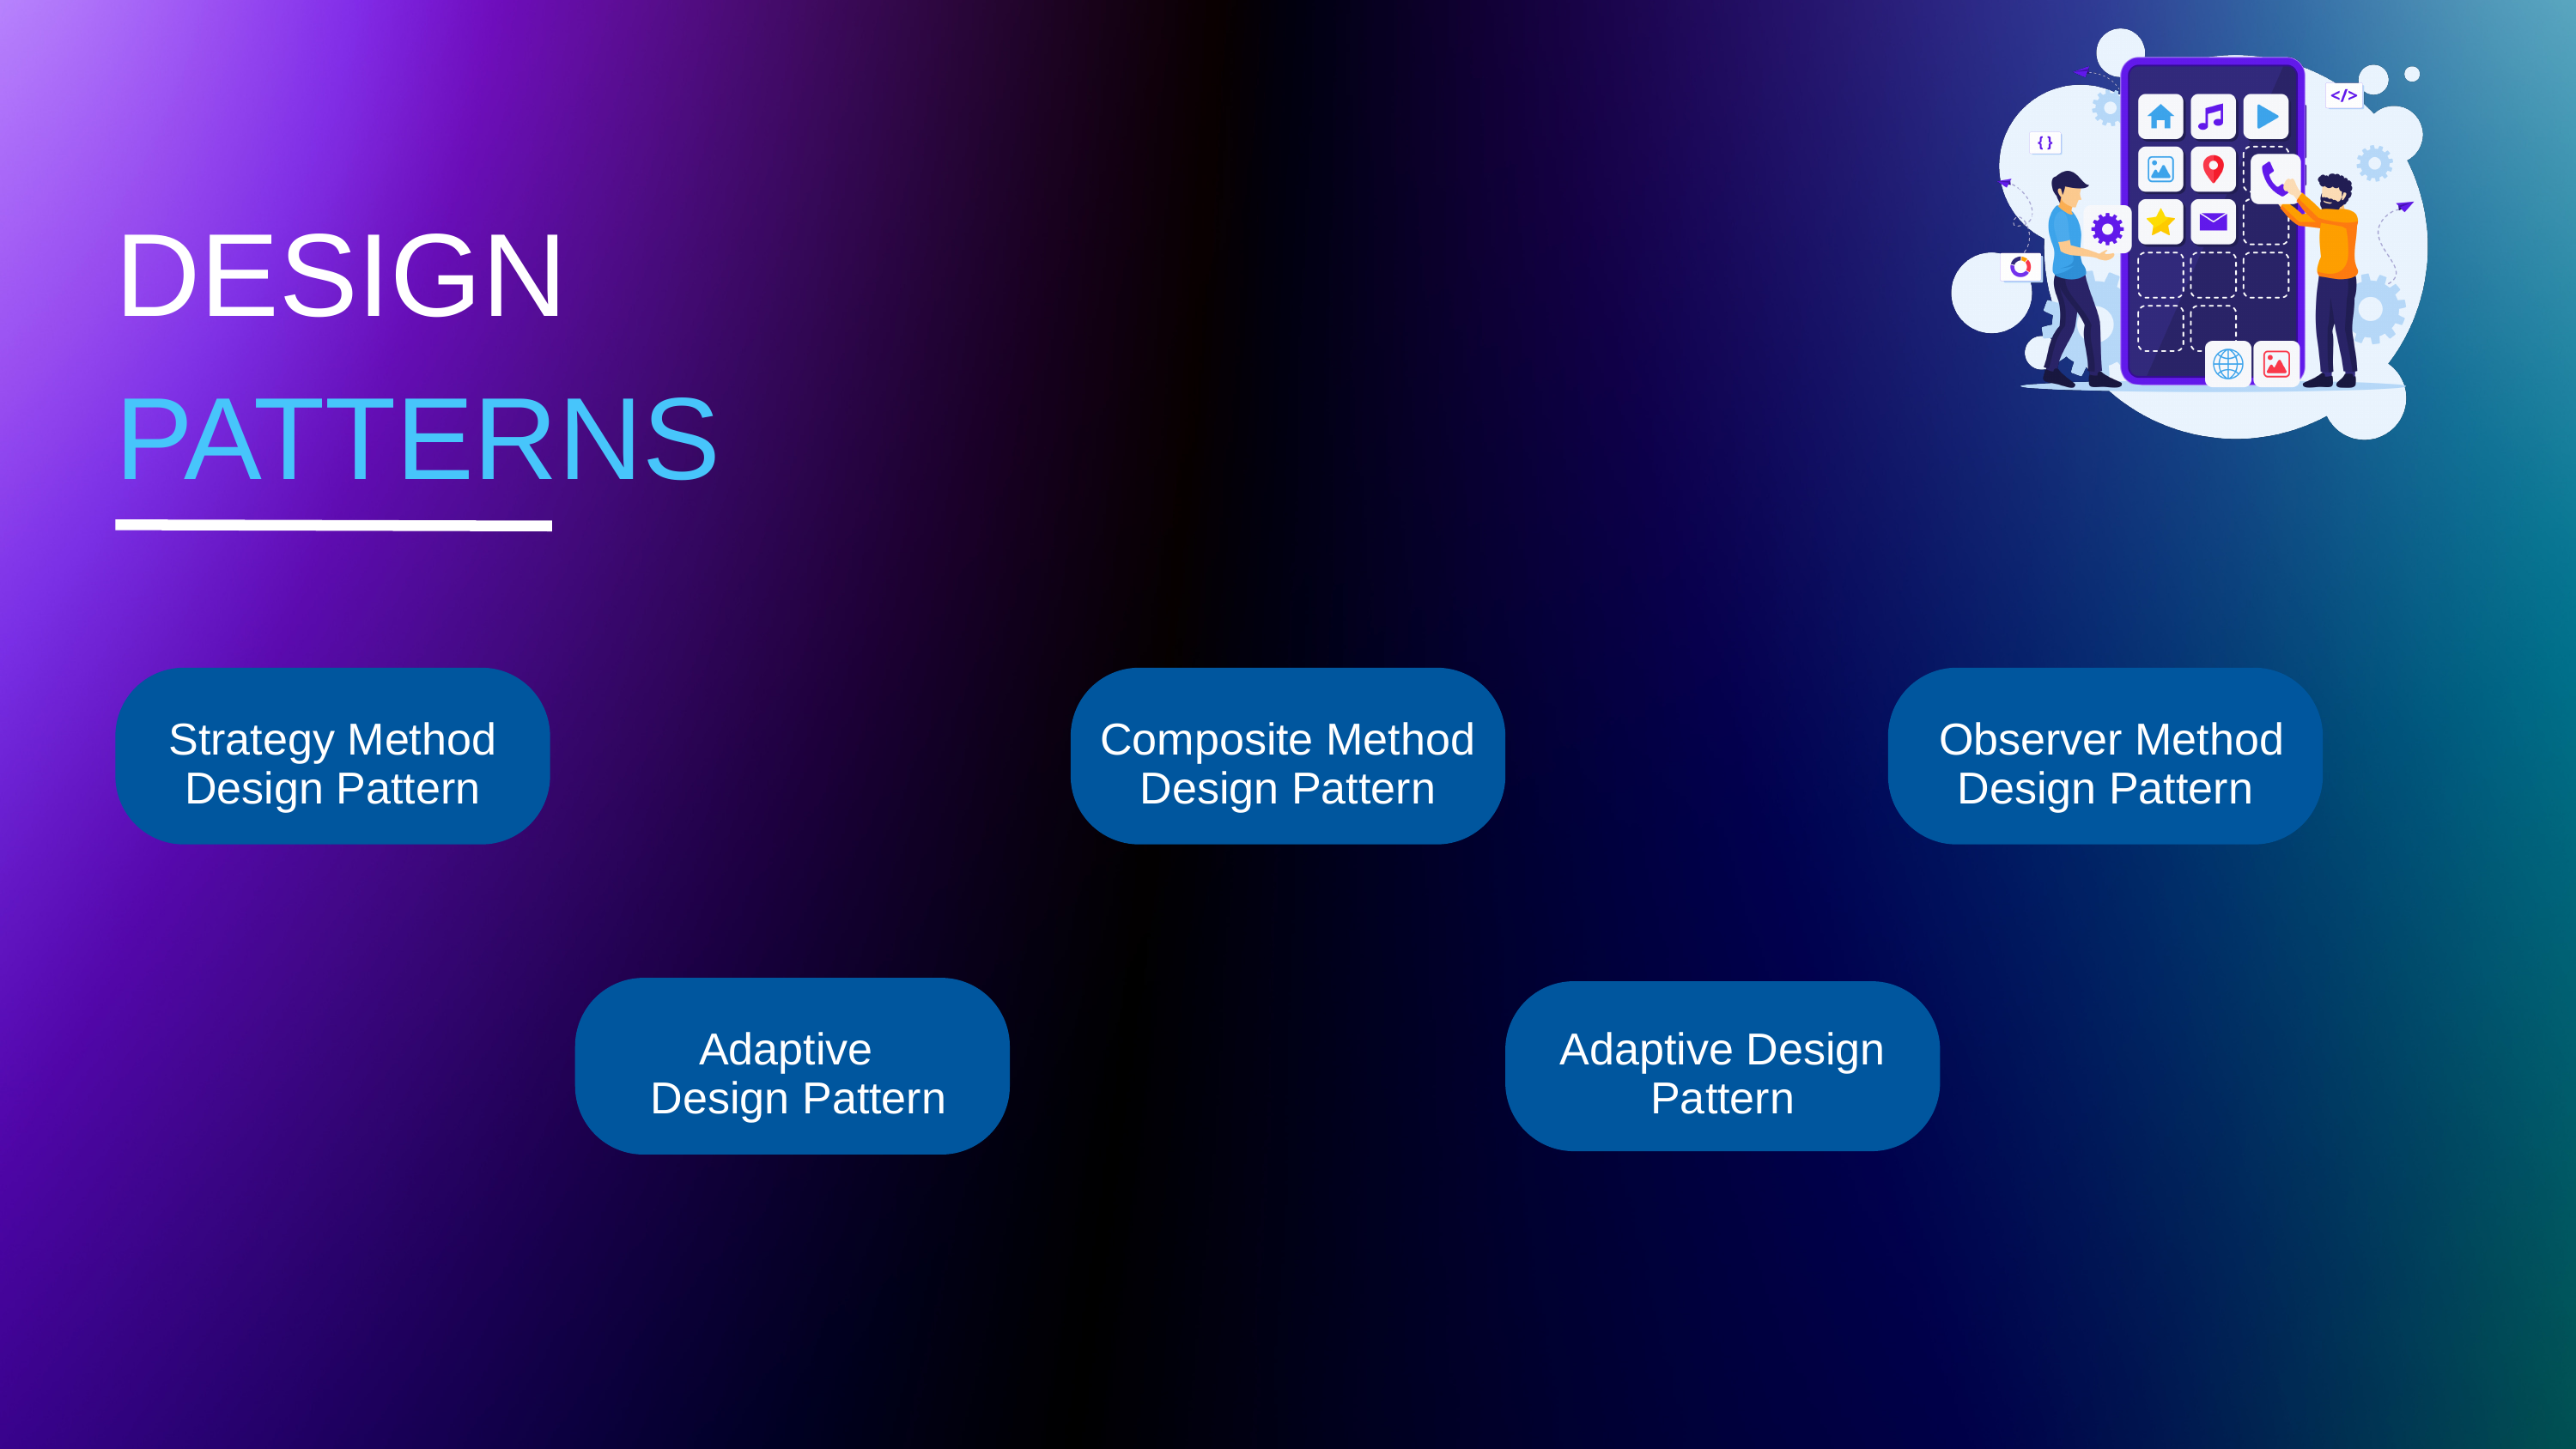

DESIGN
PATTERNS

Strategy Method Design Pattern

Composite Method Design Pattern

 Observer Method Design Pattern

Adaptive
 Design Pattern

Adaptive Design Pattern